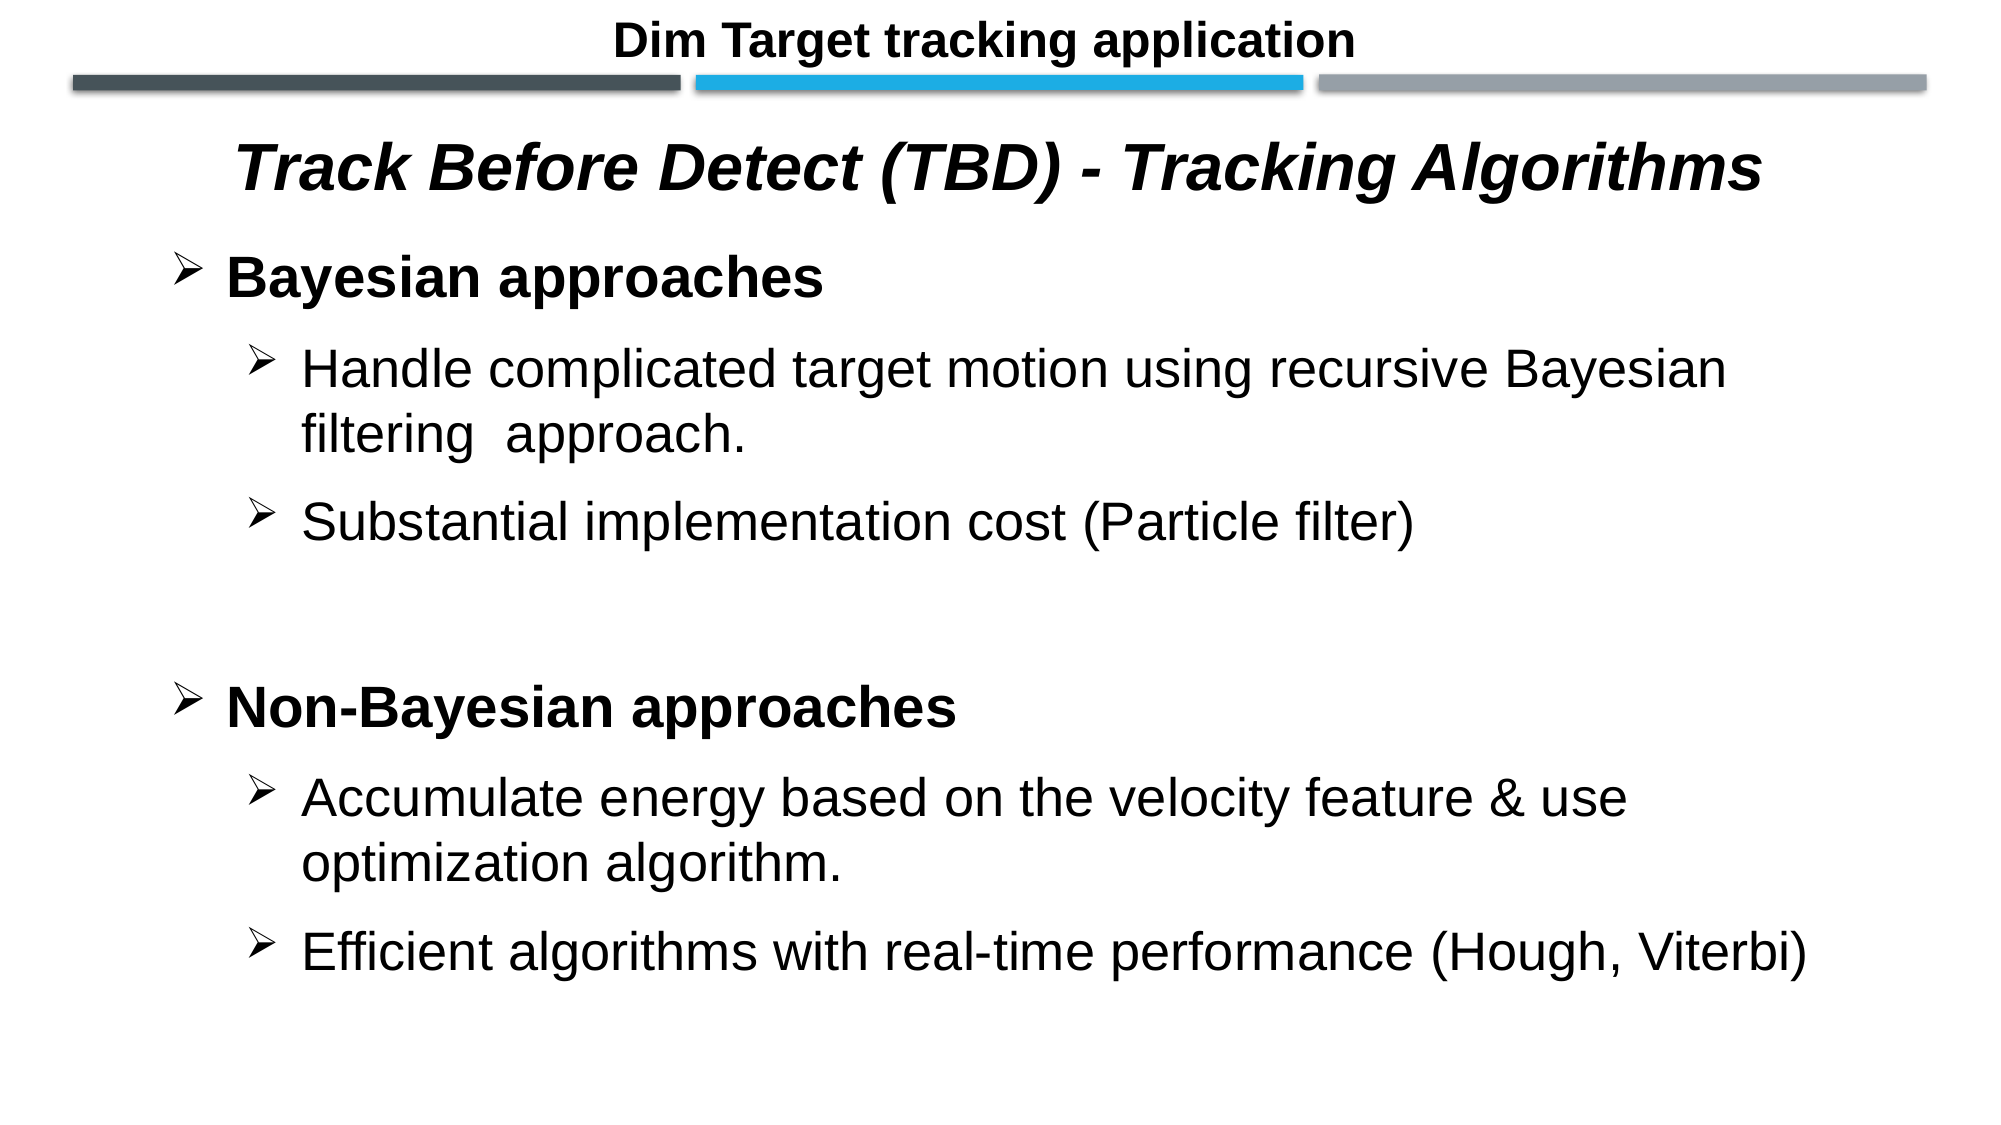

Dim Target tracking application
Track Before Detect (TBD) - Tracking Algorithms
Bayesian approaches
Handle complicated target motion using recursive Bayesian filtering  approach.
Substantial implementation cost (Particle filter)

Non-Bayesian approaches
Accumulate energy based on the velocity feature & use optimization algorithm.
Efficient algorithms with real-time performance (Hough, Viterbi)